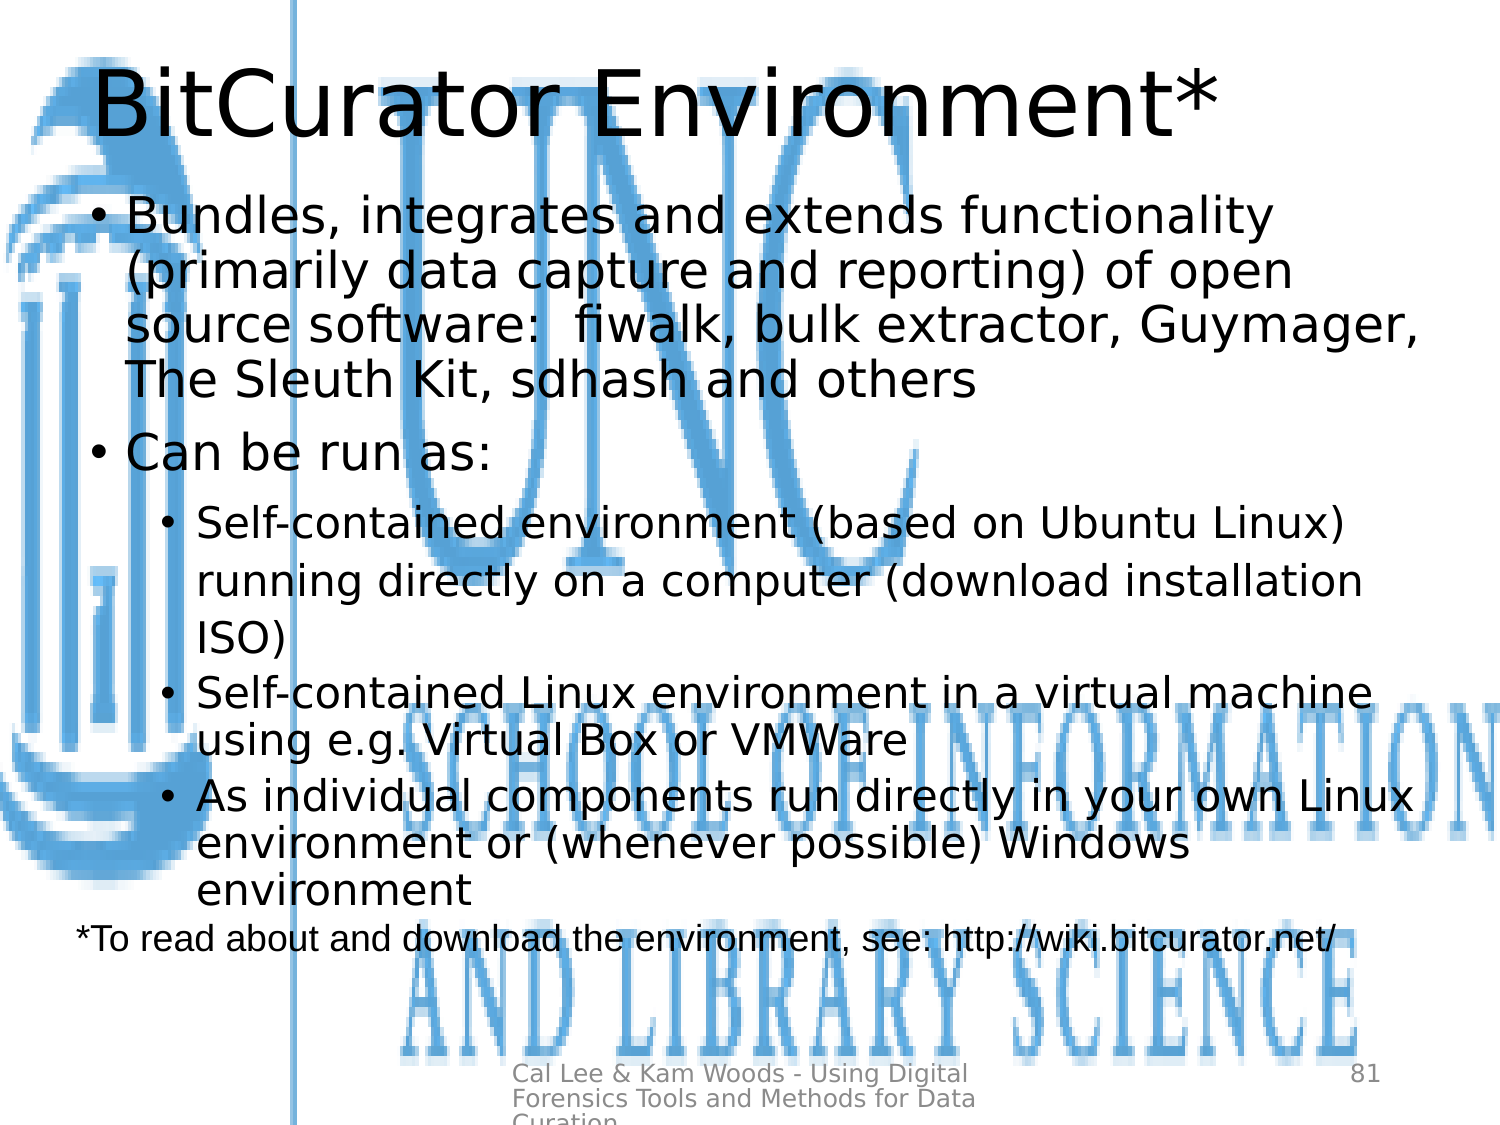

# BitCurator Environment*
Bundles, integrates and extends functionality (primarily data capture and reporting) of open source software:  fiwalk, bulk extractor, Guymager, The Sleuth Kit, sdhash and others
Can be run as:
Self-contained environment (based on Ubuntu Linux) running directly on a computer (download installation ISO)
Self-contained Linux environment in a virtual machine using e.g. Virtual Box or VMWare
As individual components run directly in your own Linux environment or (whenever possible) Windows environment
*To read about and download the environment, see: http://wiki.bitcurator.net/
Cal Lee & Kam Woods - Using Digital Forensics Tools and Methods for Data Curation
81